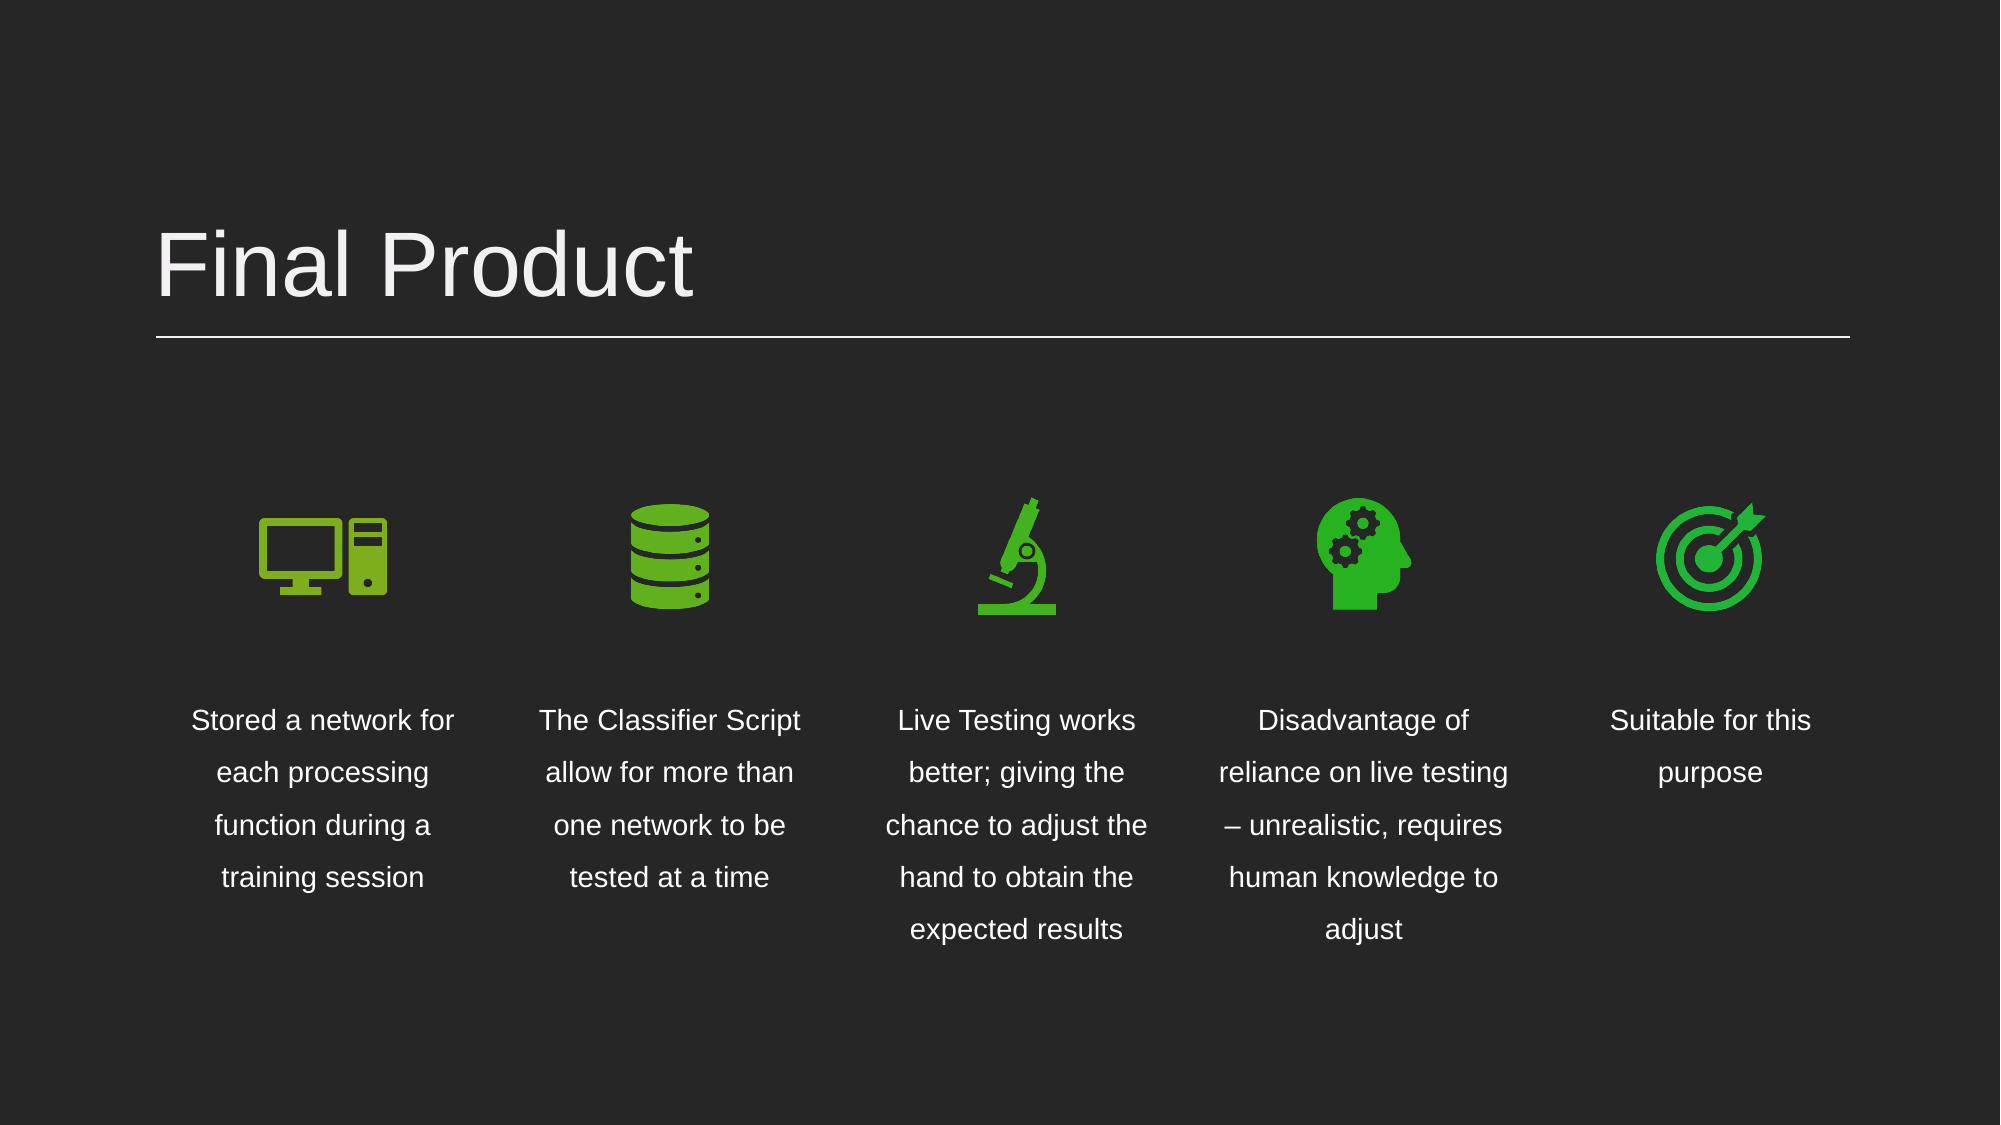

# Final Product
Stored a network for each processing function during a training session
The Classifier Script allow for more than one network to be tested at a time
Live Testing works better; giving the chance to adjust the hand to obtain the expected results
Disadvantage of reliance on live testing – unrealistic, requires human knowledge to adjust
Suitable for this purpose